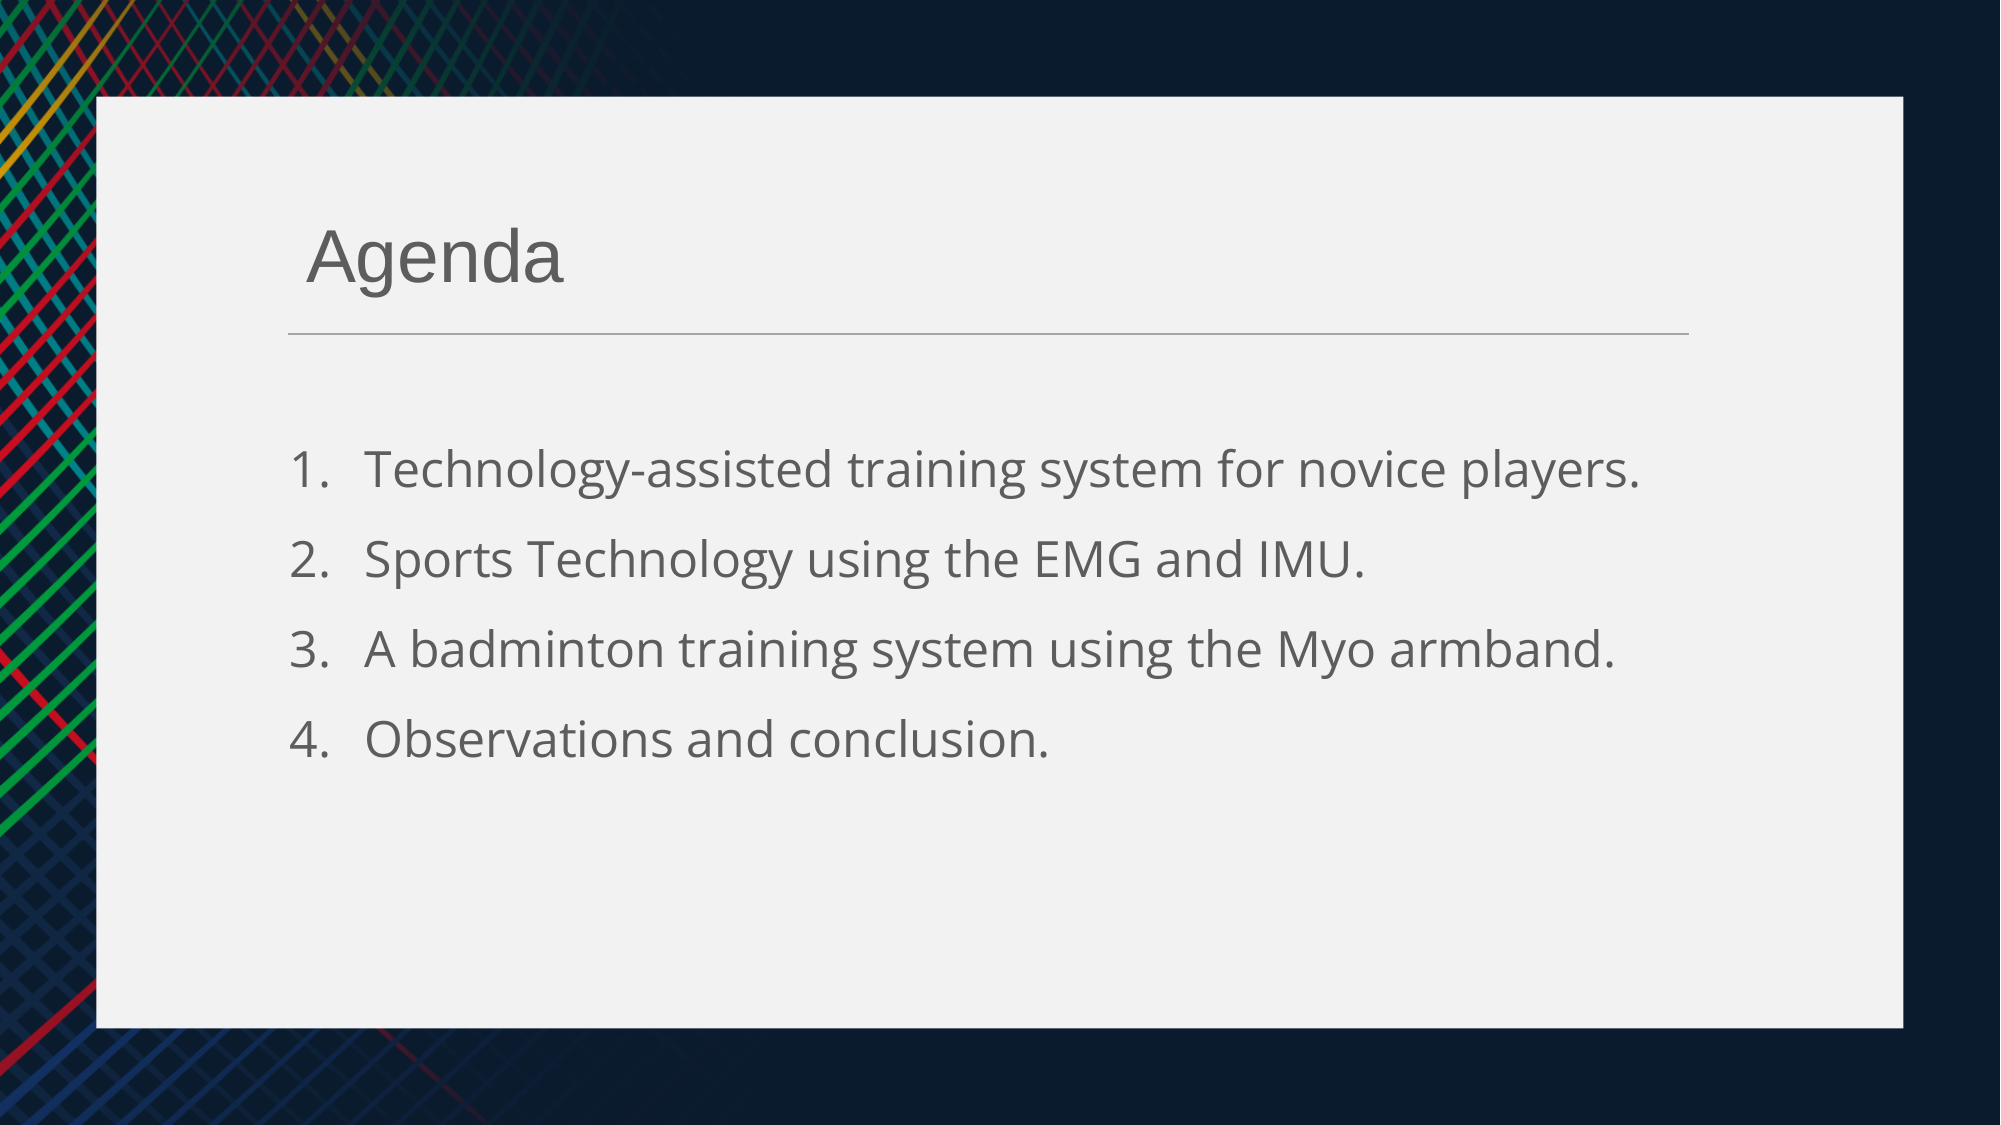

Technology-assisted training system for novice players.
Sports Technology using the EMG and IMU.
A badminton training system using the Myo armband.
Observations and conclusion.